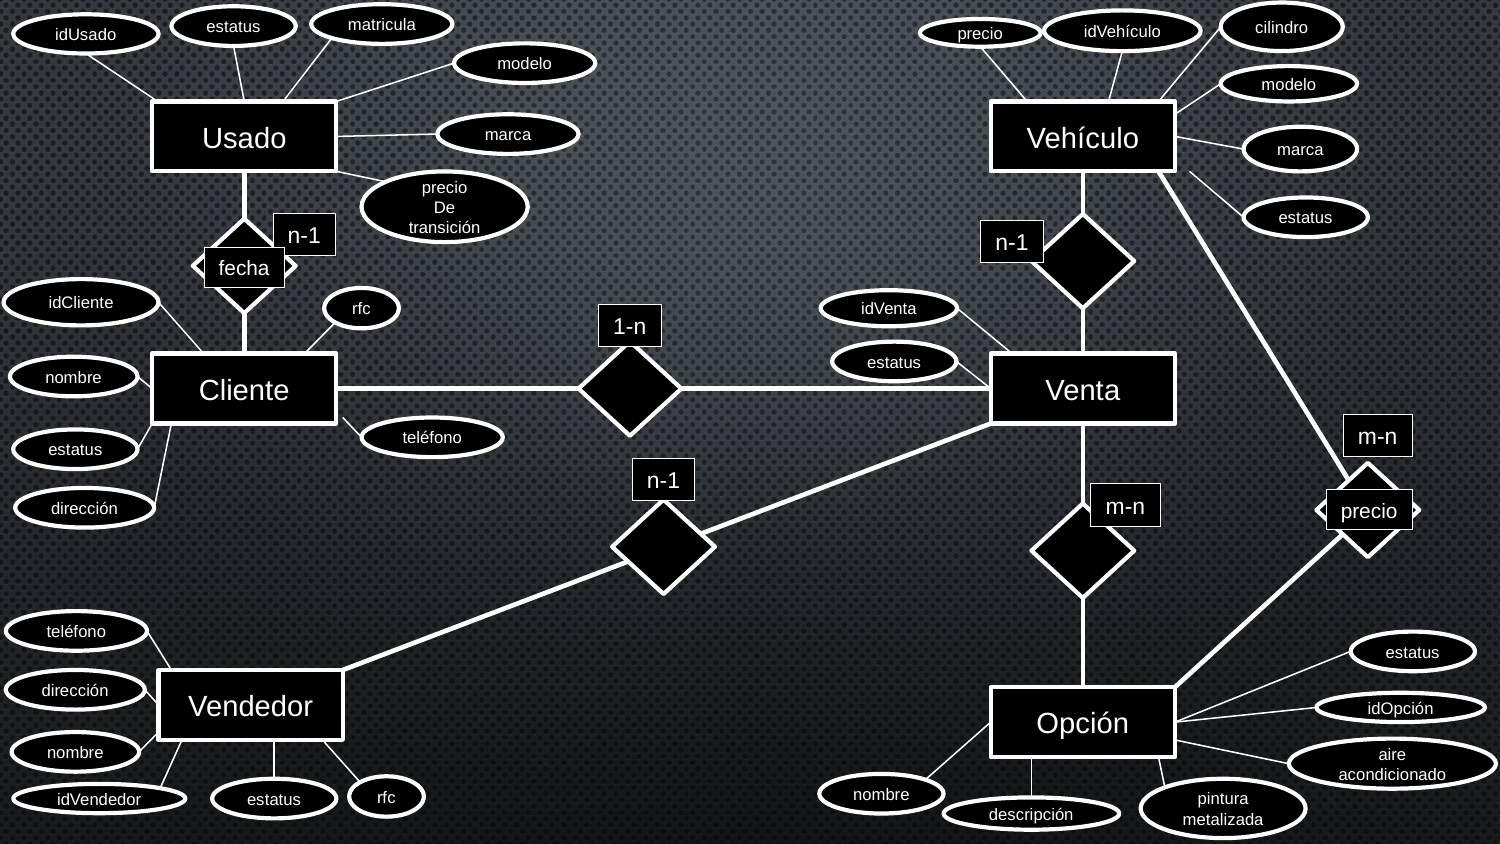

cilindro
matricula
estatus
idVehículo
idUsado
precio
modelo
modelo
Usado
Vehículo
marca
marca
precio
De
transición
estatus
n-1

n-1
fecha
idCliente
rfc
idVenta
1-n

estatus
Cliente
Venta
nombre
m-n
teléfono
estatus
n-1

m-n
dirección
precio

teléfono
estatus
dirección
Vendedor
Opción
idOpción
nombre
aire
acondicionado
nombre
rfc
estatus
pintura
metalizada
idVendedor
descripción